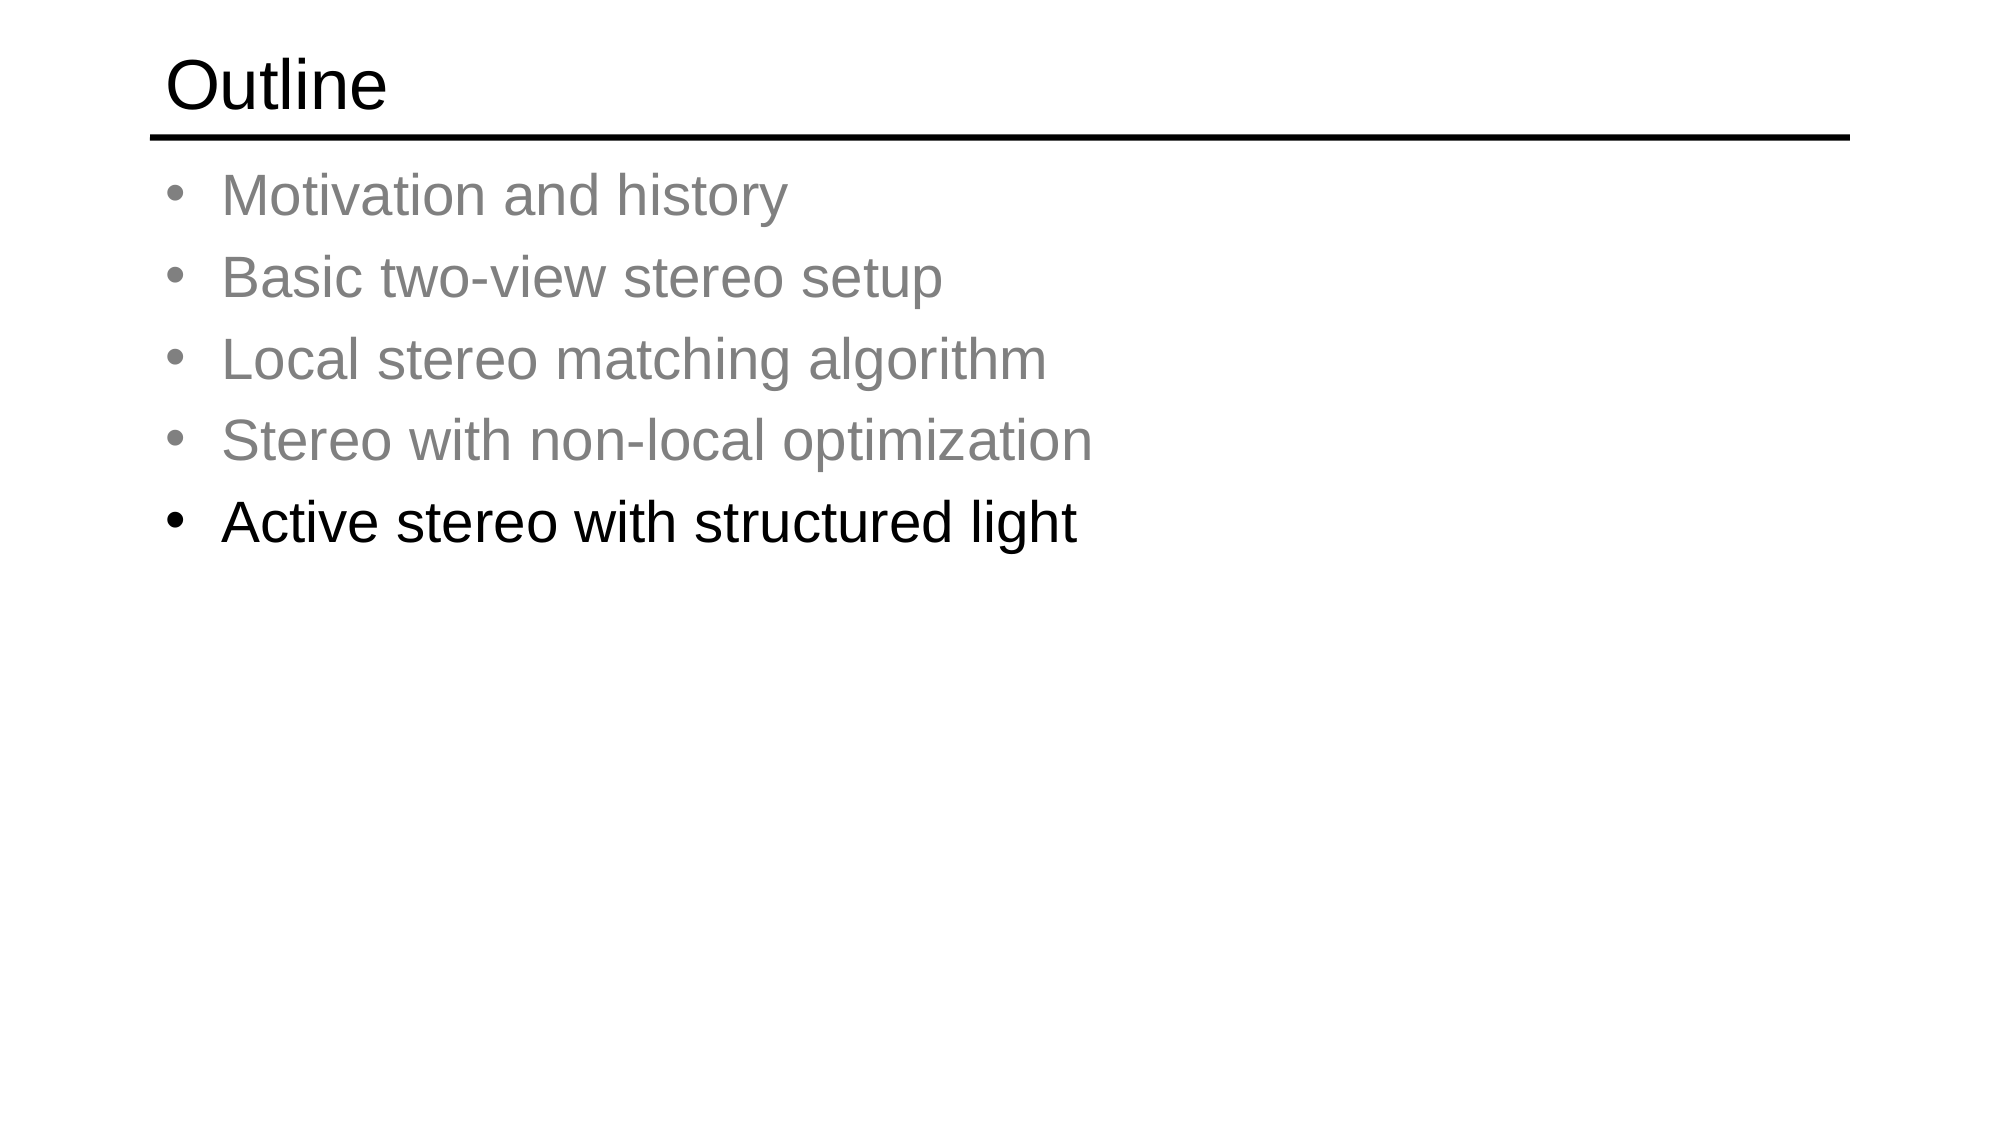

# Outline
Motivation and history
Basic two-view stereo setup
Local stereo matching algorithm
Stereo with non-local optimization
Active stereo with structured light